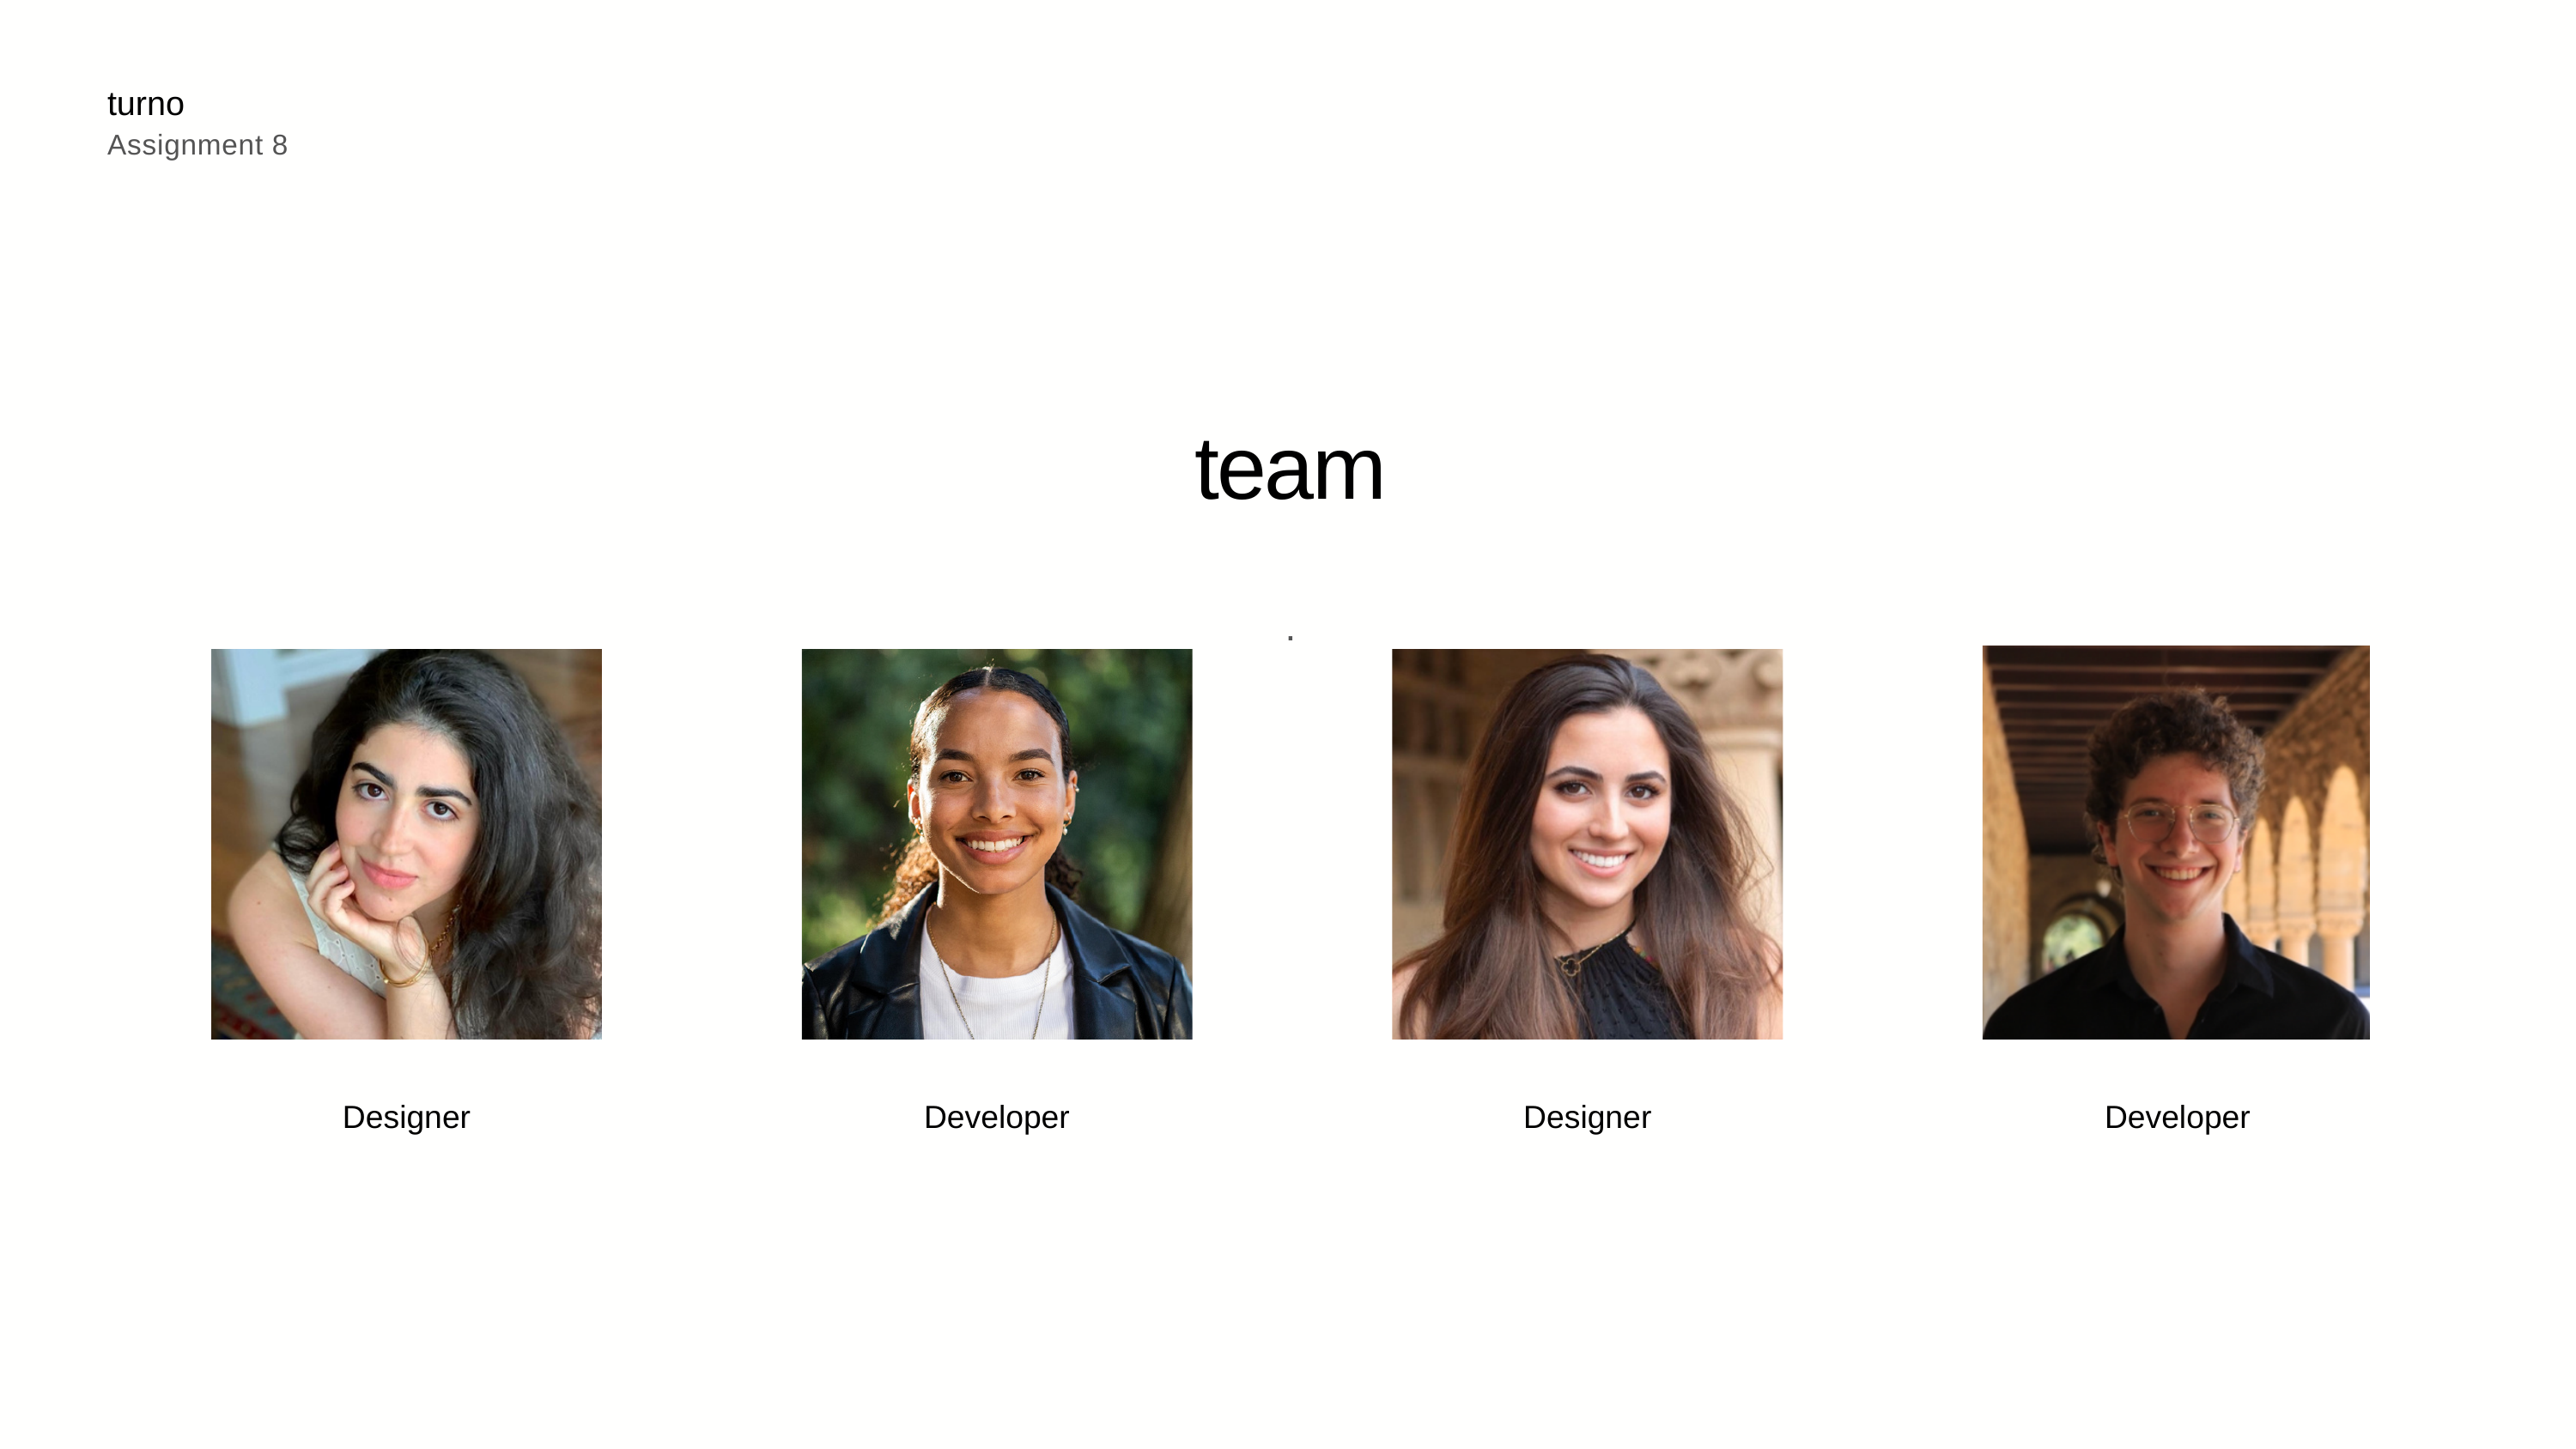

turno
Assignment 8
team
.

Designer
Developer
Designer
Developer